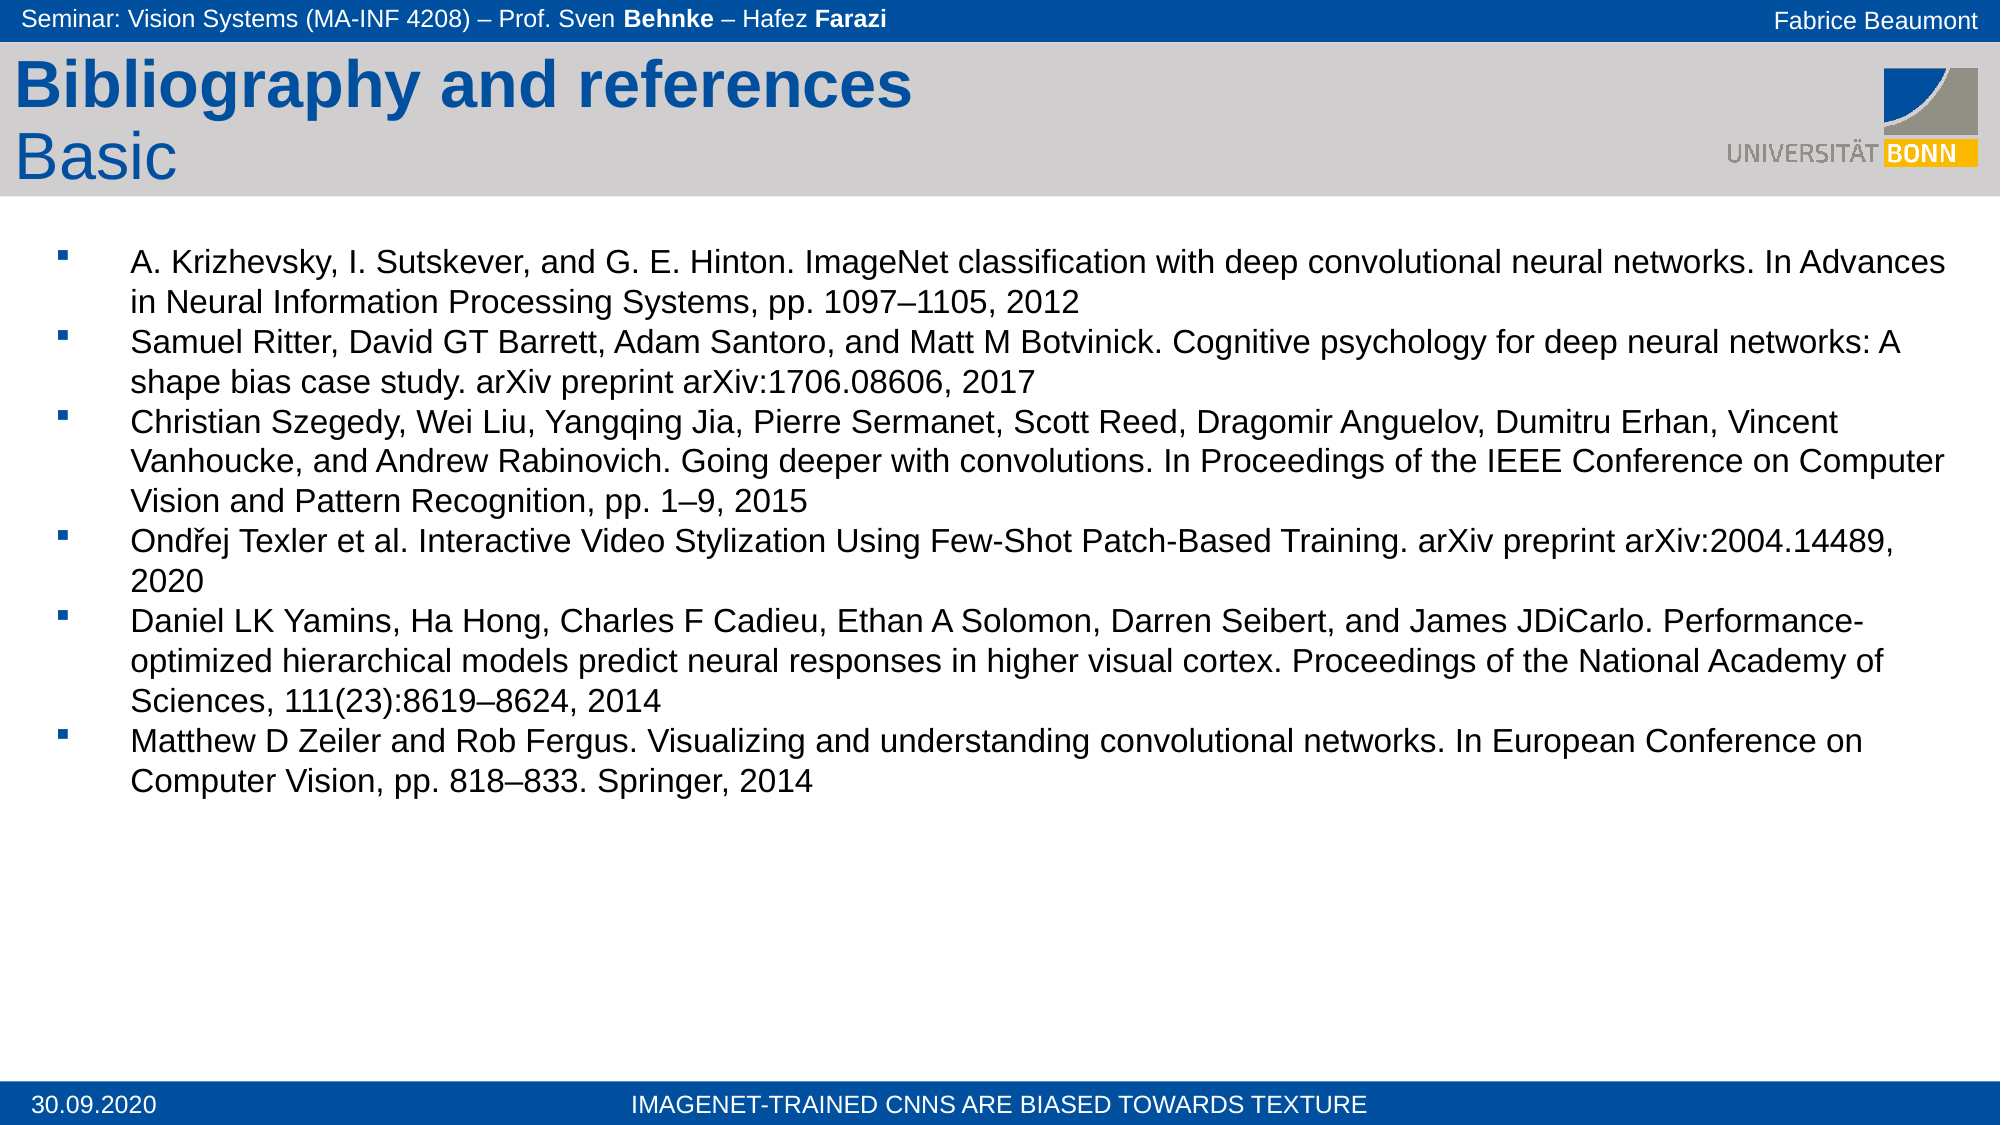

Bibliography and references
Basic
A. Krizhevsky, I. Sutskever, and G. E. Hinton. ImageNet classification with deep convolutional neural networks. In Advances in Neural Information Processing Systems, pp. 1097–1105, 2012
Samuel Ritter, David GT Barrett, Adam Santoro, and Matt M Botvinick. Cognitive psychology for deep neural networks: A shape bias case study. arXiv preprint arXiv:1706.08606, 2017
Christian Szegedy, Wei Liu, Yangqing Jia, Pierre Sermanet, Scott Reed, Dragomir Anguelov, Dumitru Erhan, Vincent Vanhoucke, and Andrew Rabinovich. Going deeper with convolutions. In Proceedings of the IEEE Conference on Computer Vision and Pattern Recognition, pp. 1–9, 2015
Ondřej Texler et al. Interactive Video Stylization Using Few-Shot Patch-Based Training. arXiv preprint arXiv:2004.14489, 2020
Daniel LK Yamins, Ha Hong, Charles F Cadieu, Ethan A Solomon, Darren Seibert, and James JDiCarlo. Performance-optimized hierarchical models predict neural responses in higher visual cortex. Proceedings of the National Academy of Sciences, 111(23):8619–8624, 2014
Matthew D Zeiler and Rob Fergus. Visualizing and understanding convolutional networks. In European Conference on Computer Vision, pp. 818–833. Springer, 2014